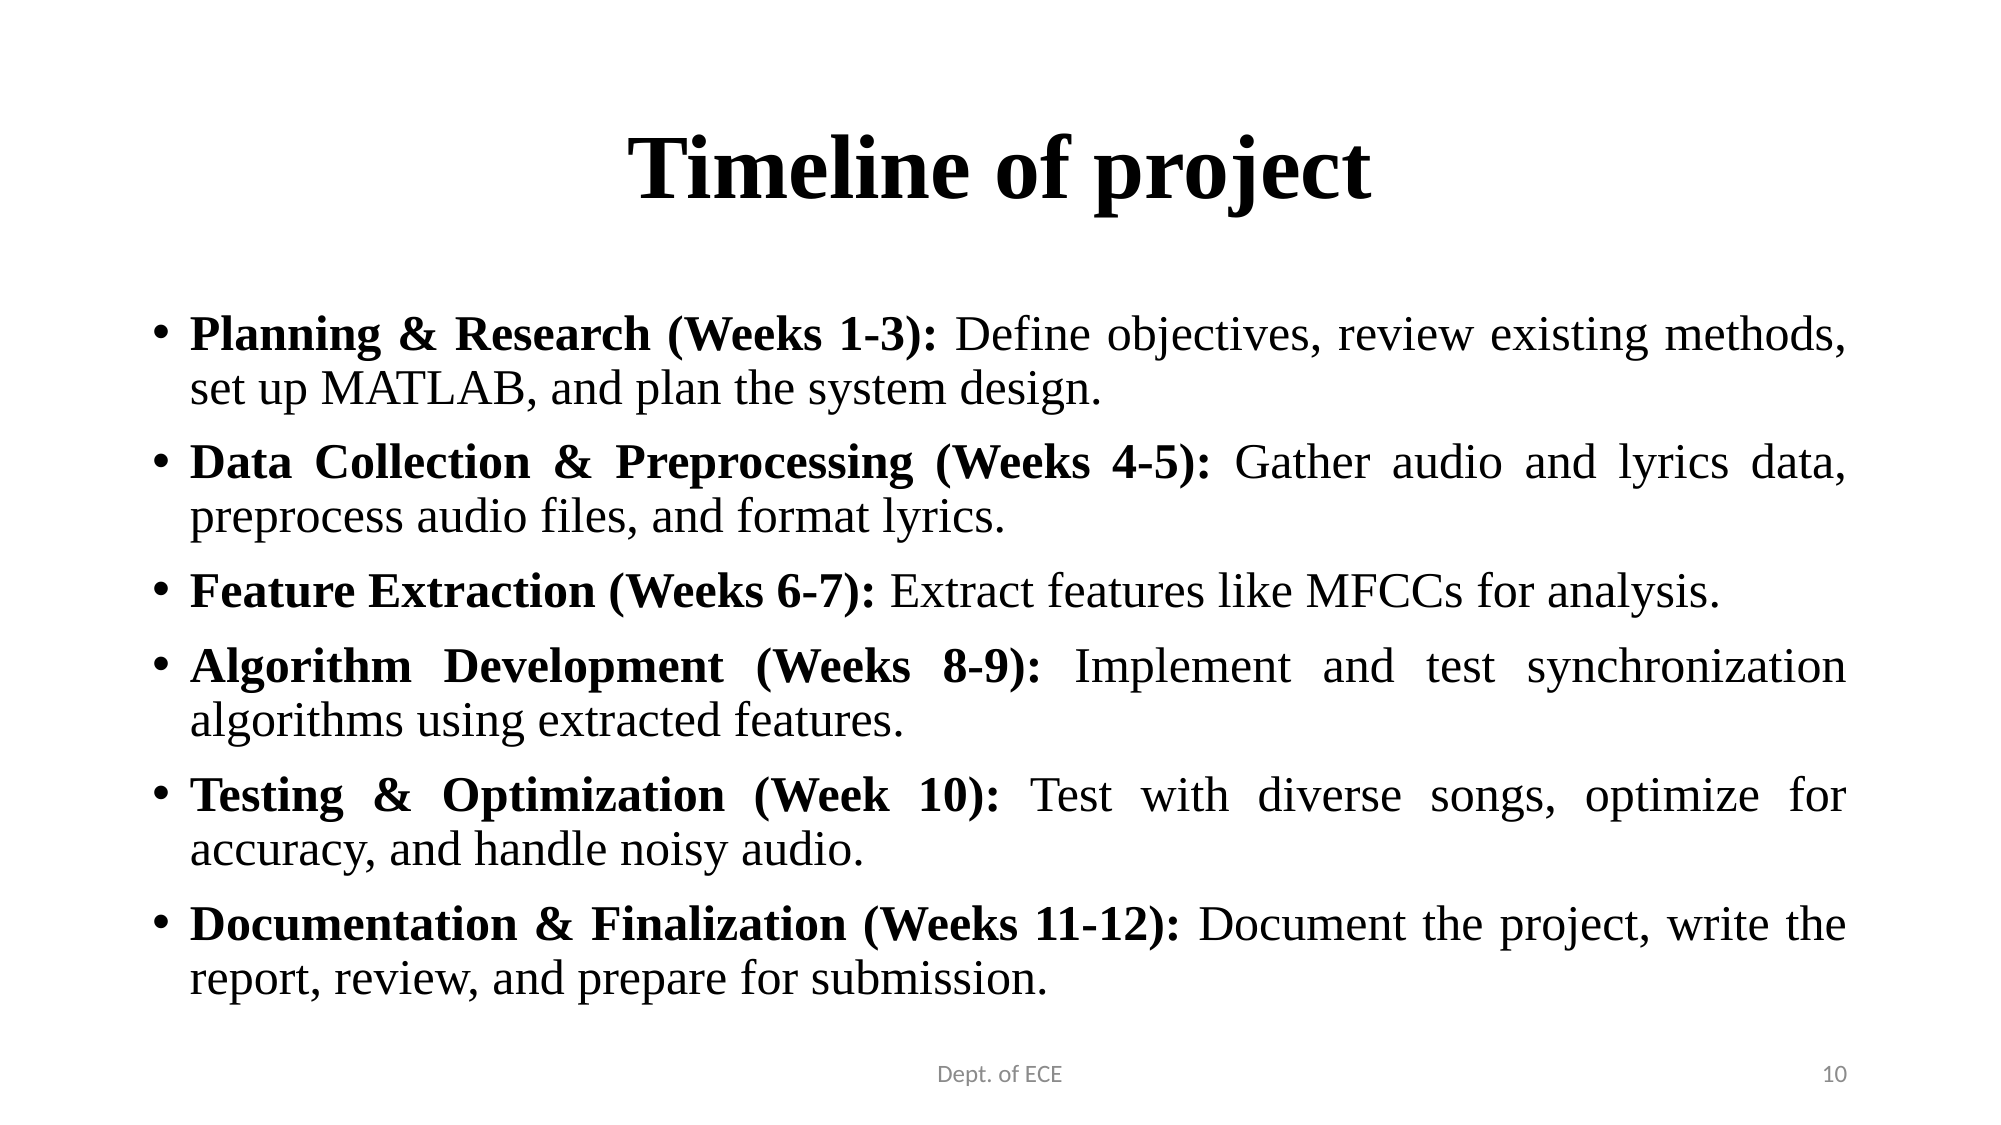

# Timeline of project
Planning & Research (Weeks 1-3): Define objectives, review existing methods, set up MATLAB, and plan the system design.
Data Collection & Preprocessing (Weeks 4-5): Gather audio and lyrics data, preprocess audio files, and format lyrics.
Feature Extraction (Weeks 6-7): Extract features like MFCCs for analysis.
Algorithm Development (Weeks 8-9): Implement and test synchronization algorithms using extracted features.
Testing & Optimization (Week 10): Test with diverse songs, optimize for accuracy, and handle noisy audio.
Documentation & Finalization (Weeks 11-12): Document the project, write the report, review, and prepare for submission.
Dept. of ECE
10